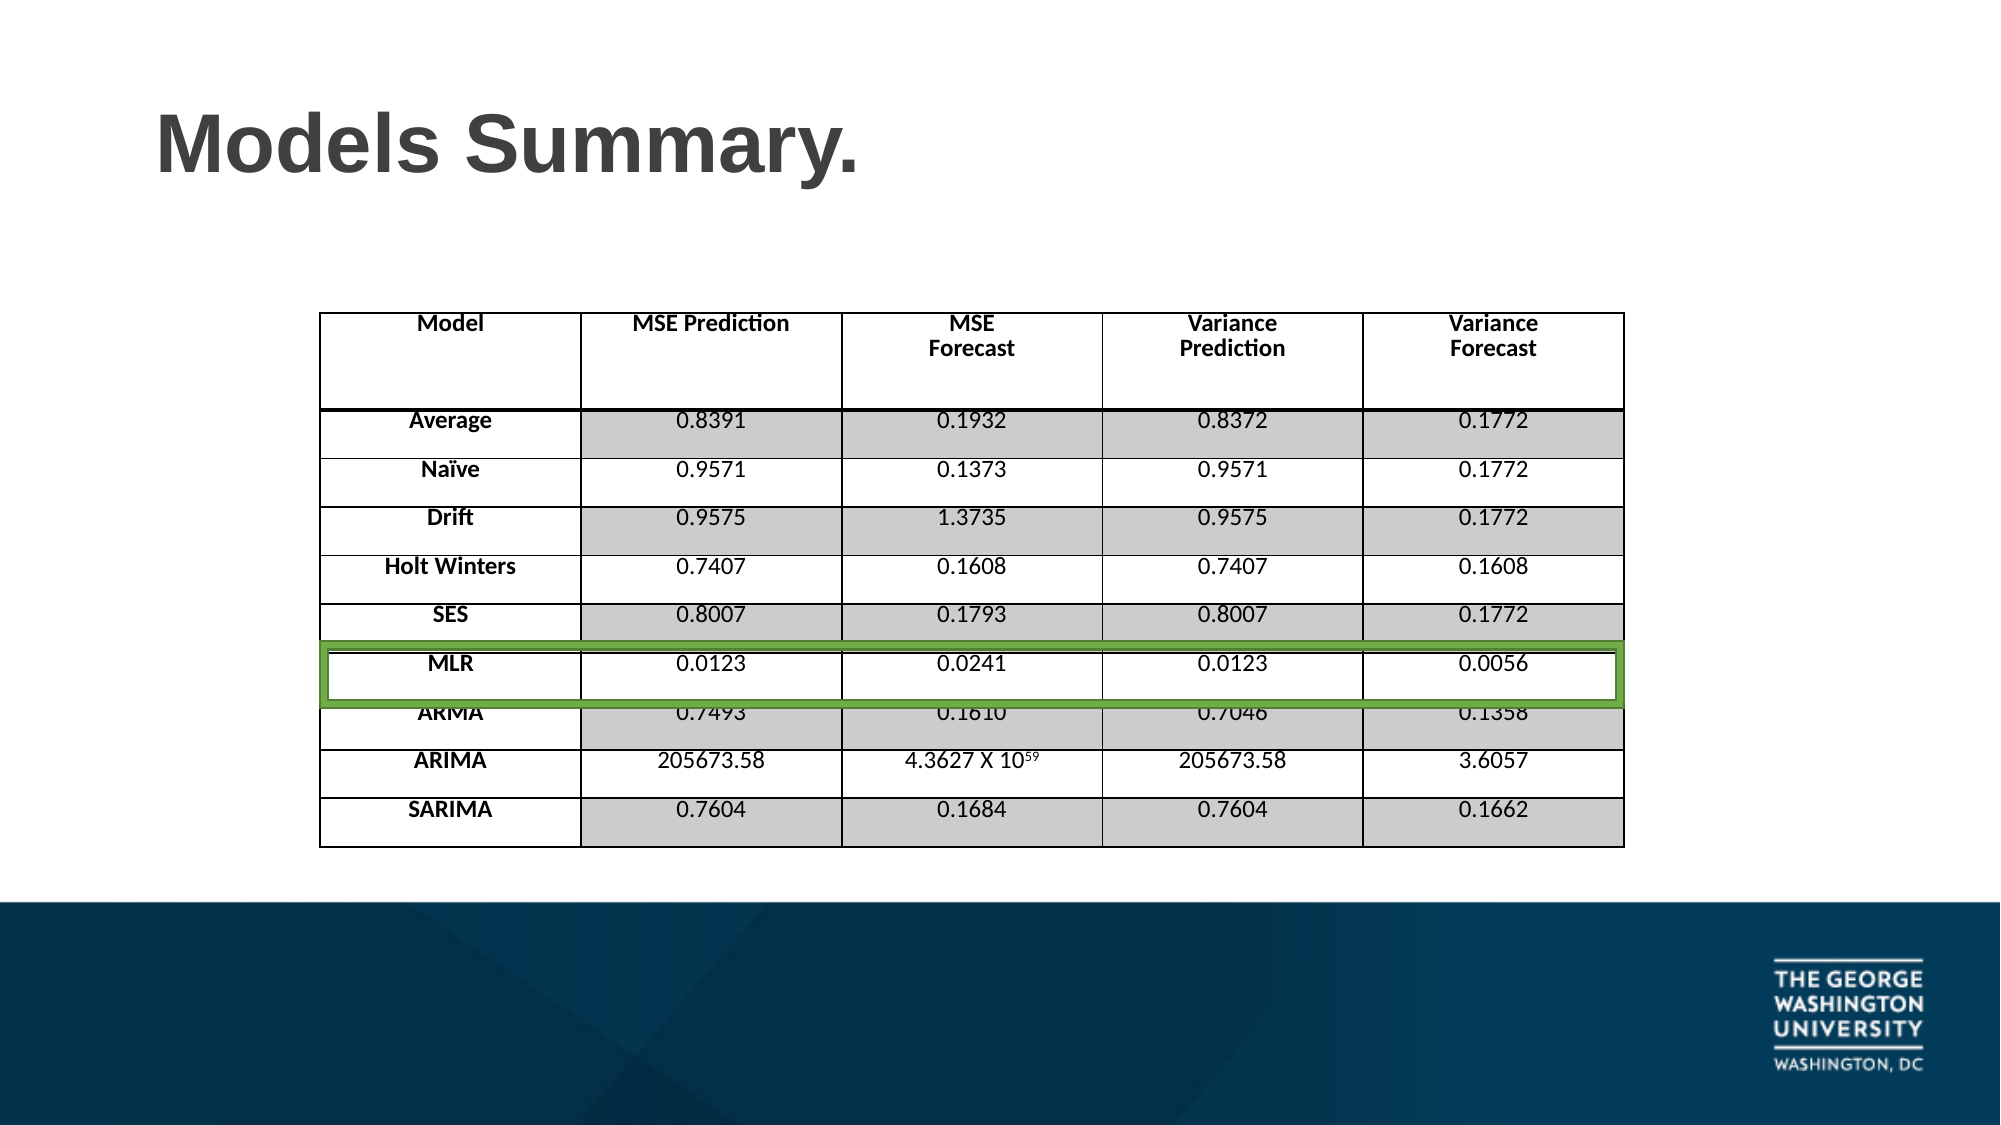

# Models Summary.
| Model | MSE Prediction | MSE Forecast | Variance Prediction | Variance Forecast |
| --- | --- | --- | --- | --- |
| Average | 0.8391 | 0.1932 | 0.8372 | 0.1772 |
| Naïve | 0.9571 | 0.1373 | 0.9571 | 0.1772 |
| Drift | 0.9575 | 1.3735 | 0.9575 | 0.1772 |
| Holt Winters | 0.7407 | 0.1608 | 0.7407 | 0.1608 |
| SES | 0.8007 | 0.1793 | 0.8007 | 0.1772 |
| MLR | 0.0123 | 0.0241 | 0.0123 | 0.0056 |
| ARMA | 0.7493 | 0.1610 | 0.7046 | 0.1358 |
| ARIMA | 205673.58 | 4.3627 X 1059 | 205673.58 | 3.6057 |
| SARIMA | 0.7604 | 0.1684 | 0.7604 | 0.1662 |